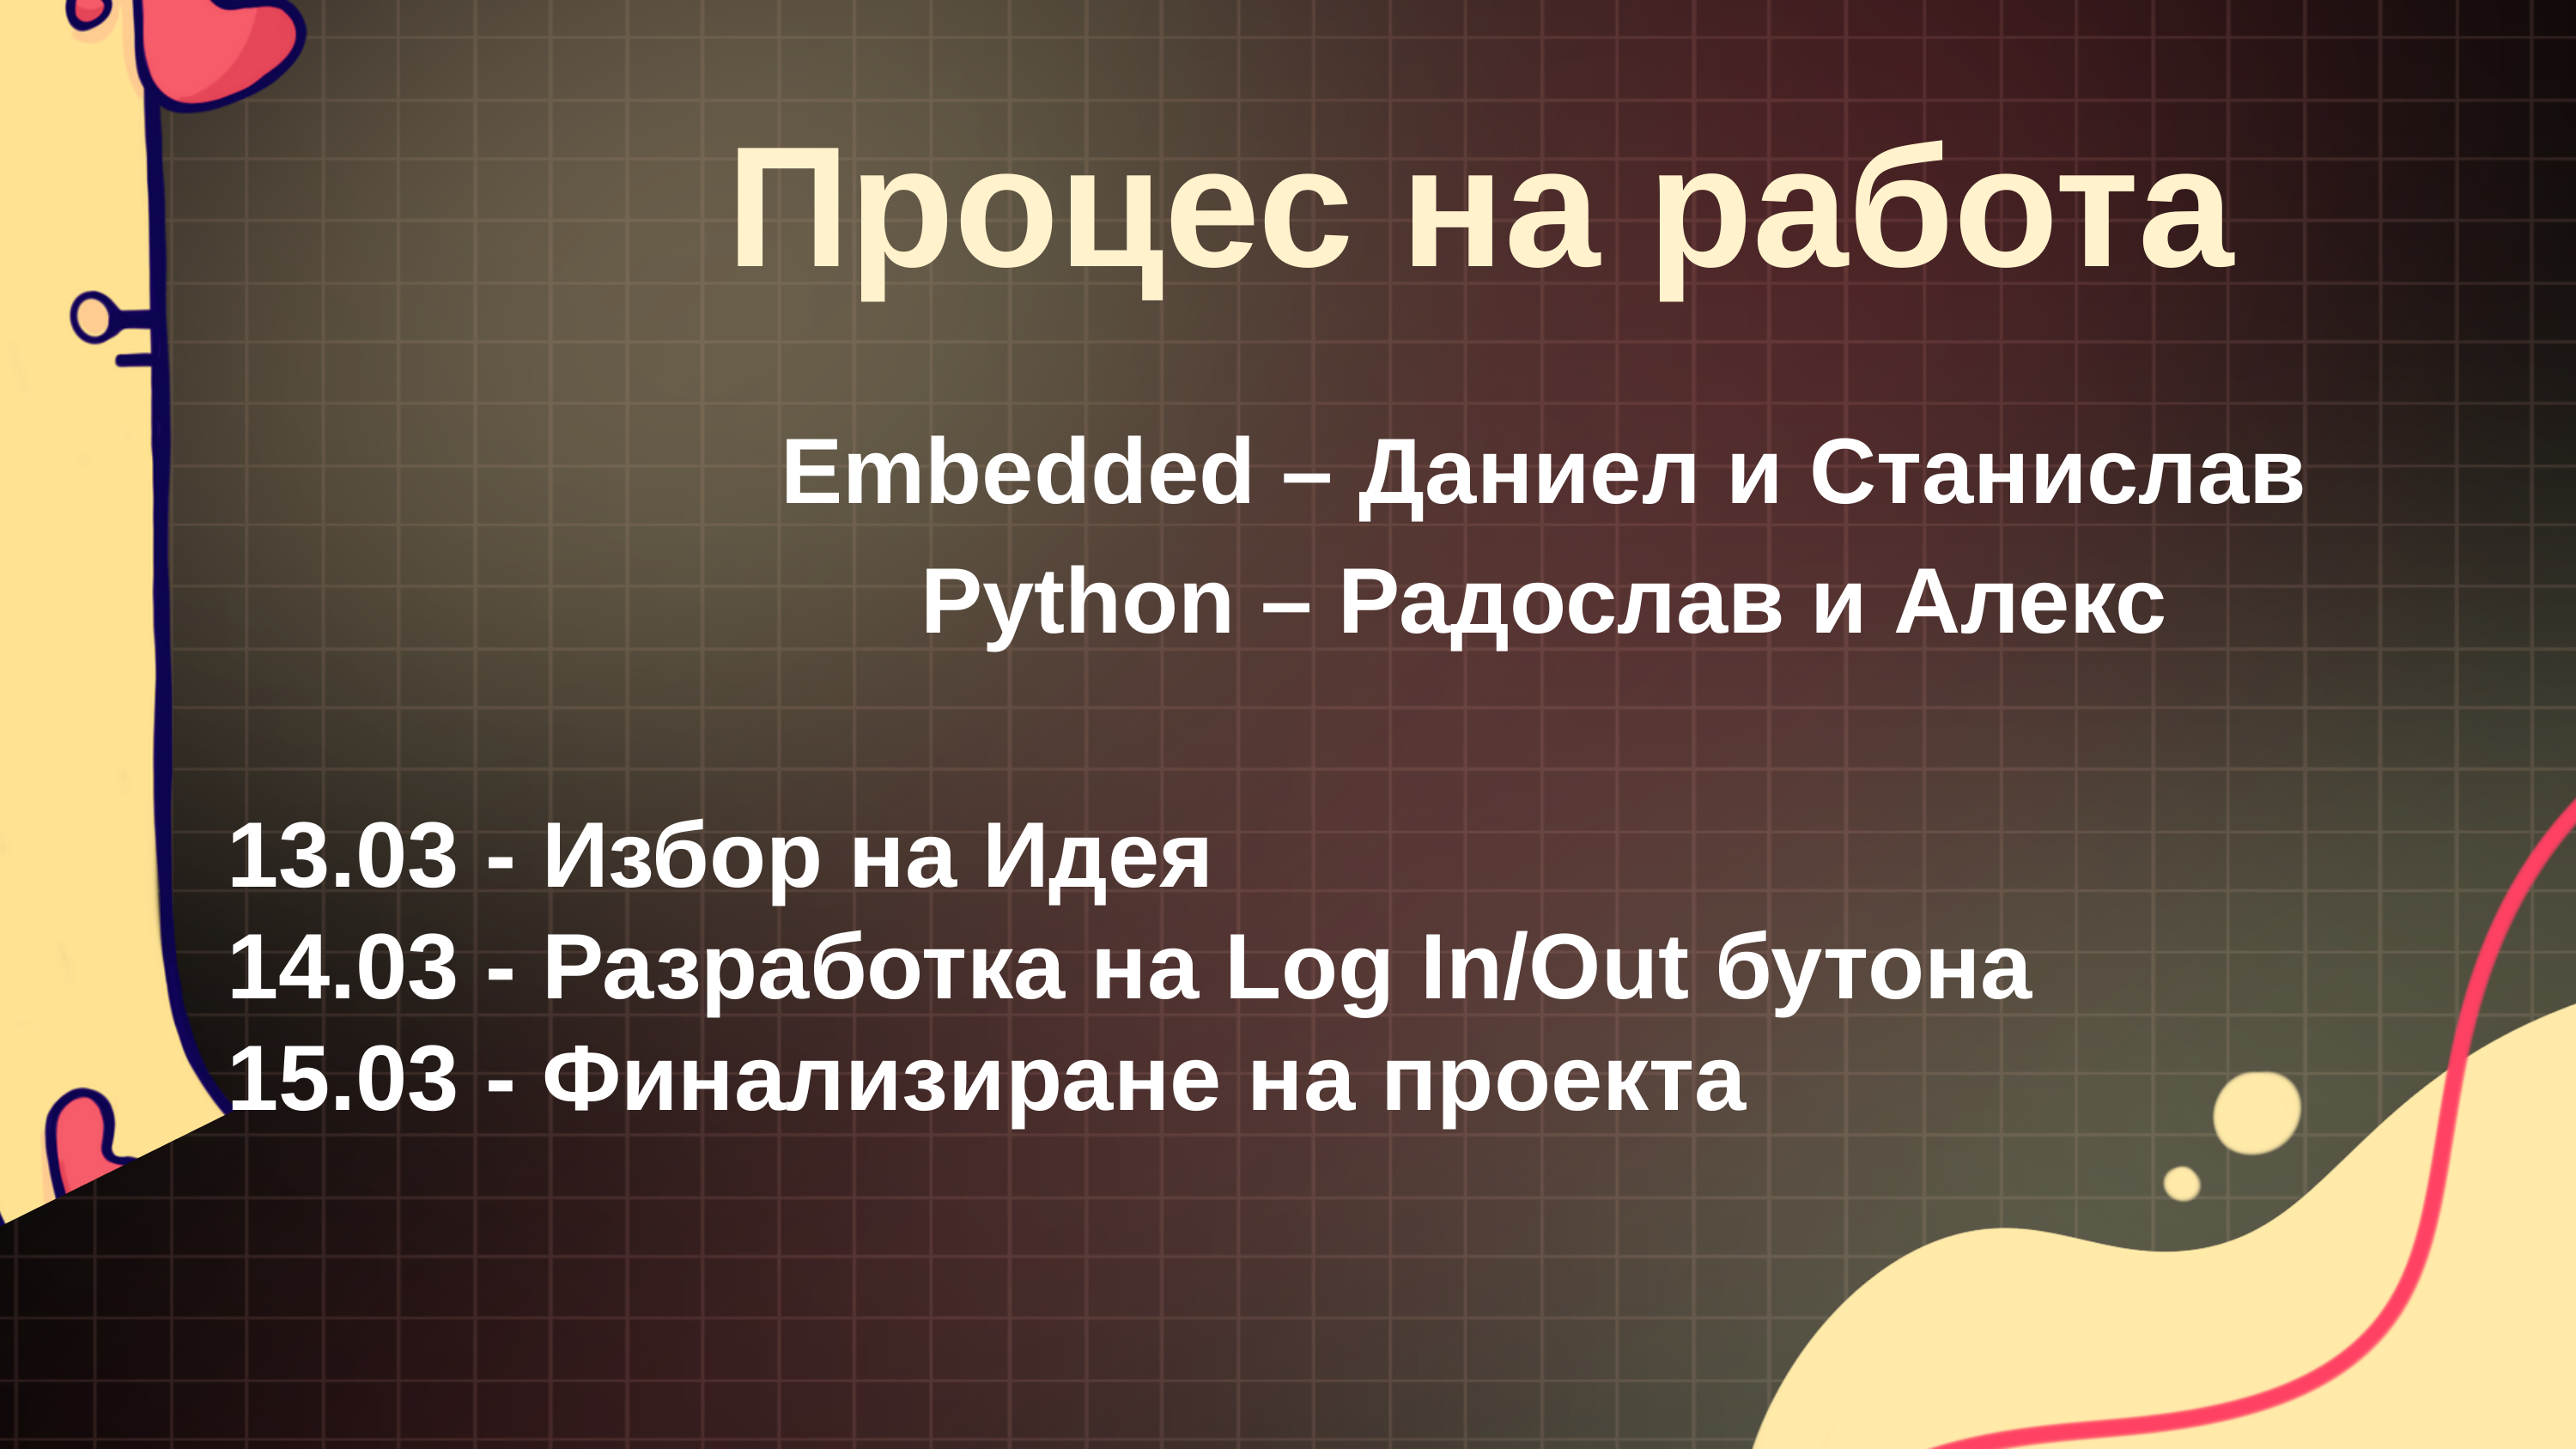

Процес на работа
Embedded – Даниел и Станислав
Python – Радослав и Алекс

13.03 - Избор на Идея
14.03 - Разработка на Log In/Out бутона
15.03 - Финализиране на проекта